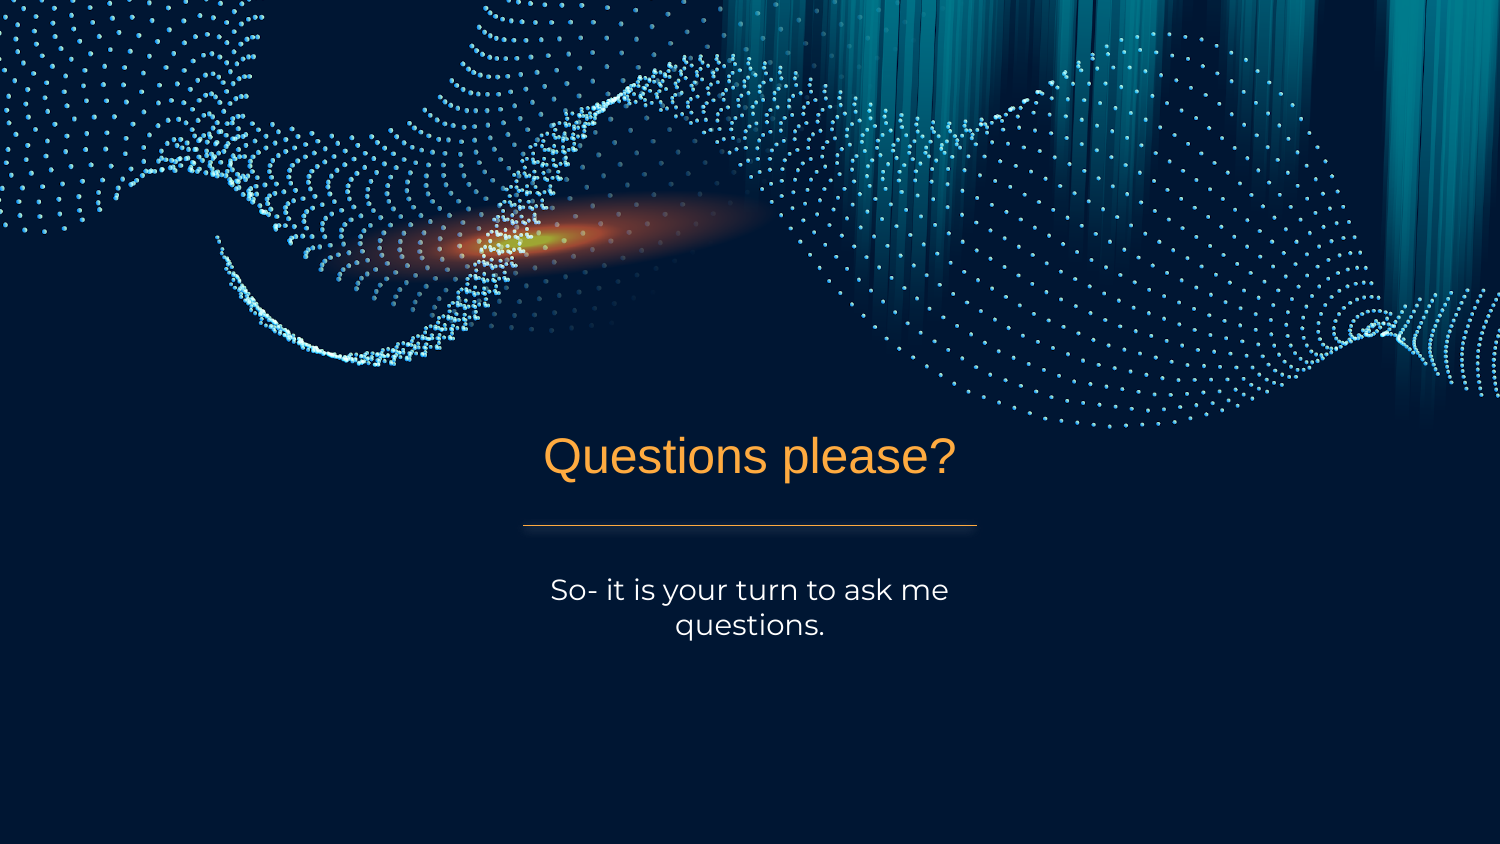

# Questions please?
So- it is your turn to ask me questions.